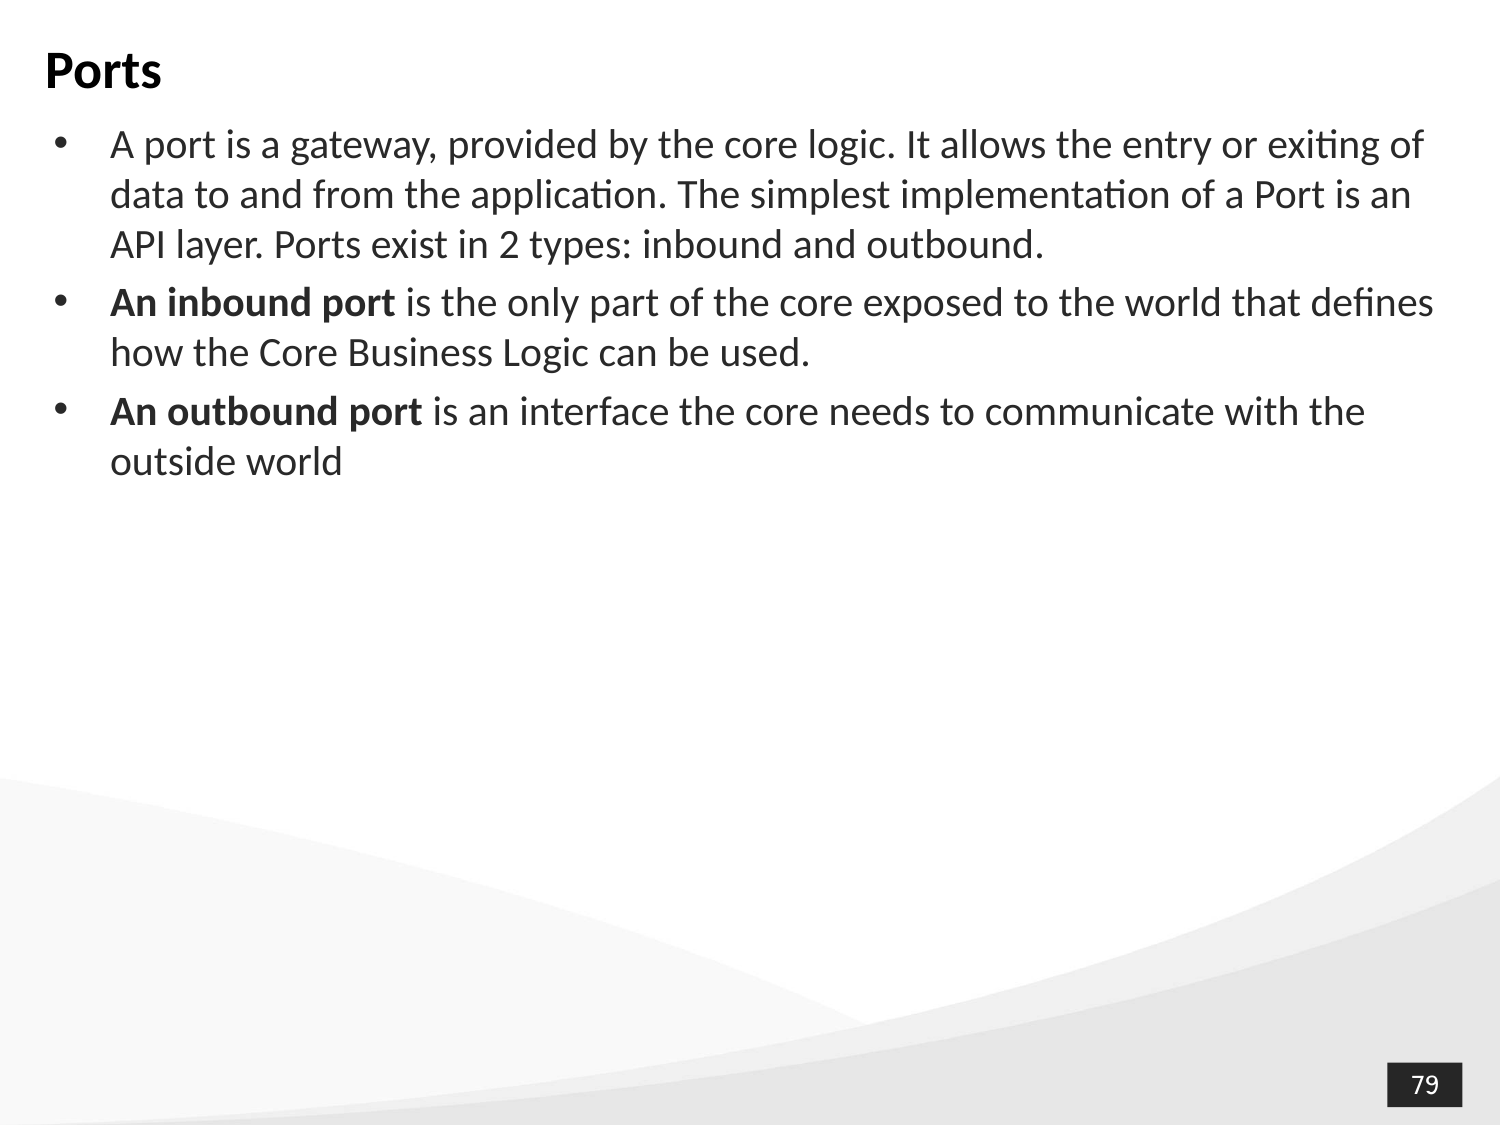

# Ports
A port is a gateway, provided by the core logic. It allows the entry or exiting of data to and from the application. The simplest implementation of a Port is an API layer. Ports exist in 2 types: inbound and outbound.
An inbound port is the only part of the core exposed to the world that defines how the Core Business Logic can be used.
An outbound port is an interface the core needs to communicate with the outside world